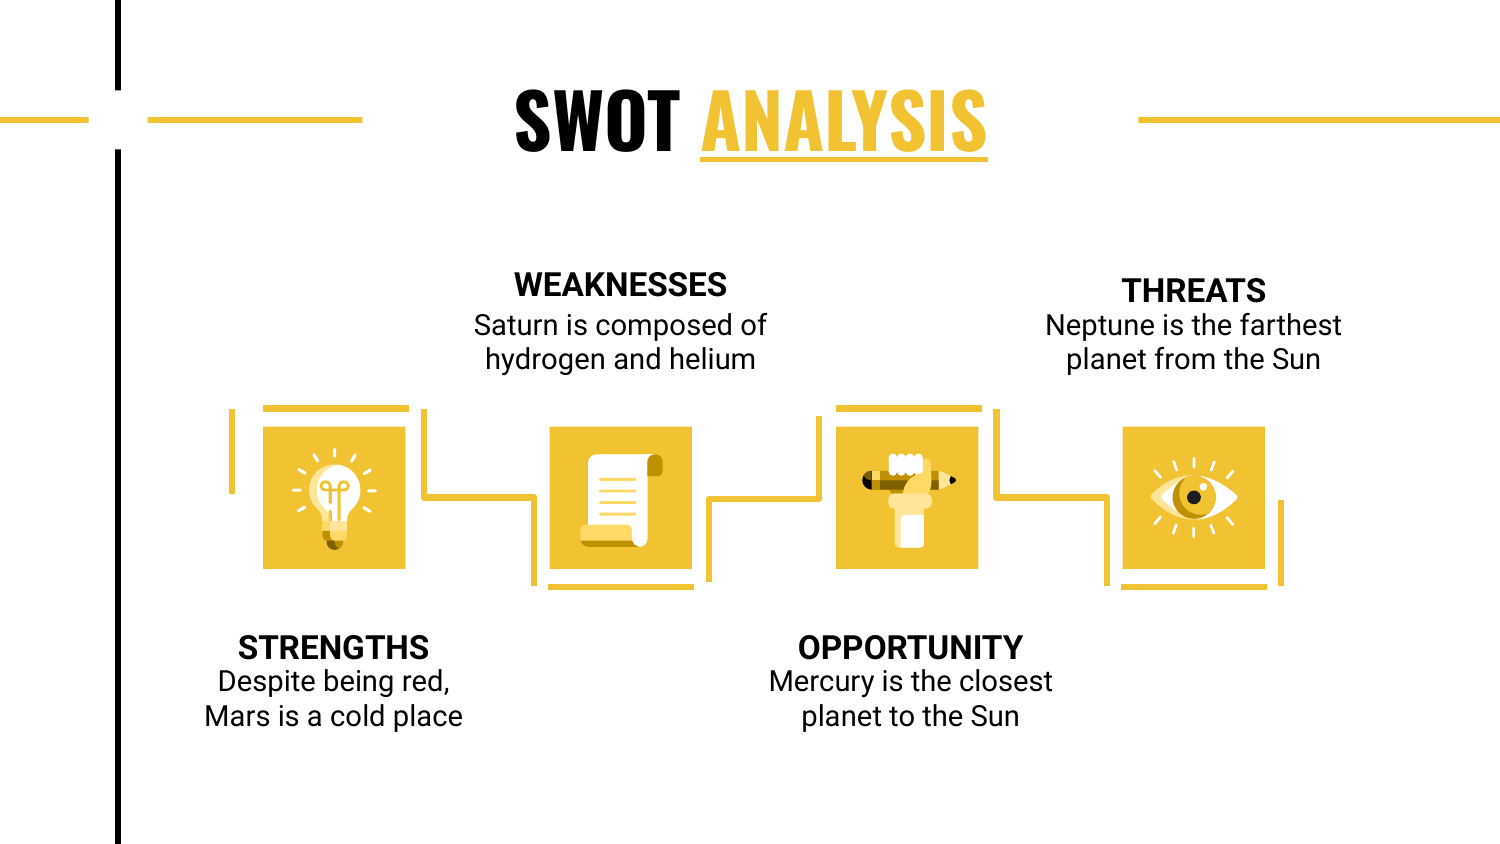

# SWOT ANALYSIS
WEAKNESSES

THREATS
Saturn is composed of hydrogen and helium
Neptune is the farthest planet from the Sun

STRENGTHS
OPPORTUNITY
Despite being red, Mars is a cold place
Mercury is the closest planet to the Sun